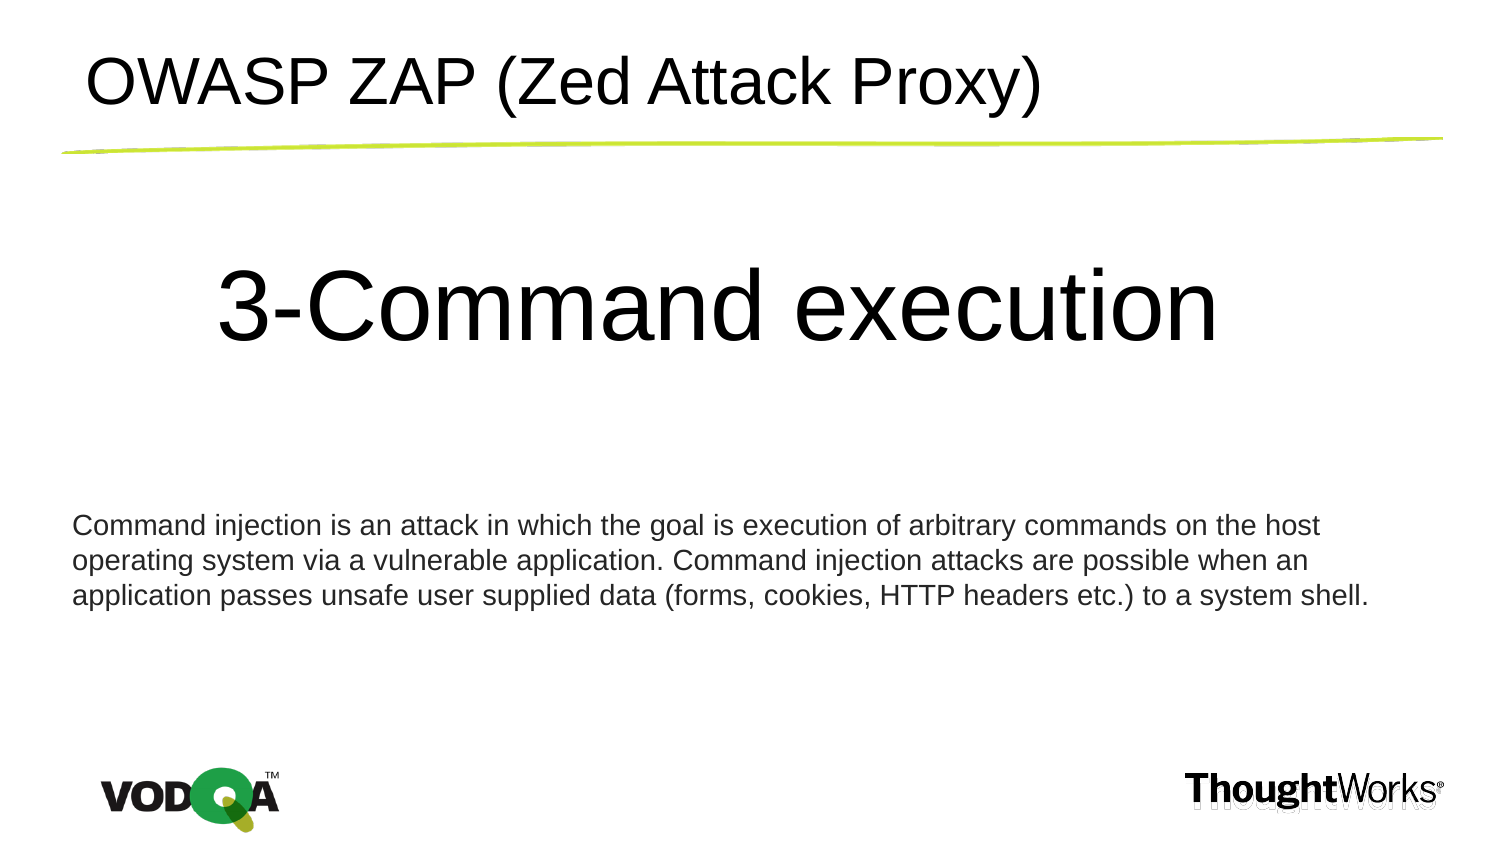

OWASP ZAP (Zed Attack Proxy)

3-Command execution
Command injection is an attack in which the goal is execution of arbitrary commands on the host operating system via a vulnerable application. Command injection attacks are possible when an application passes unsafe user supplied data (forms, cookies, HTTP headers etc.) to a system shell.